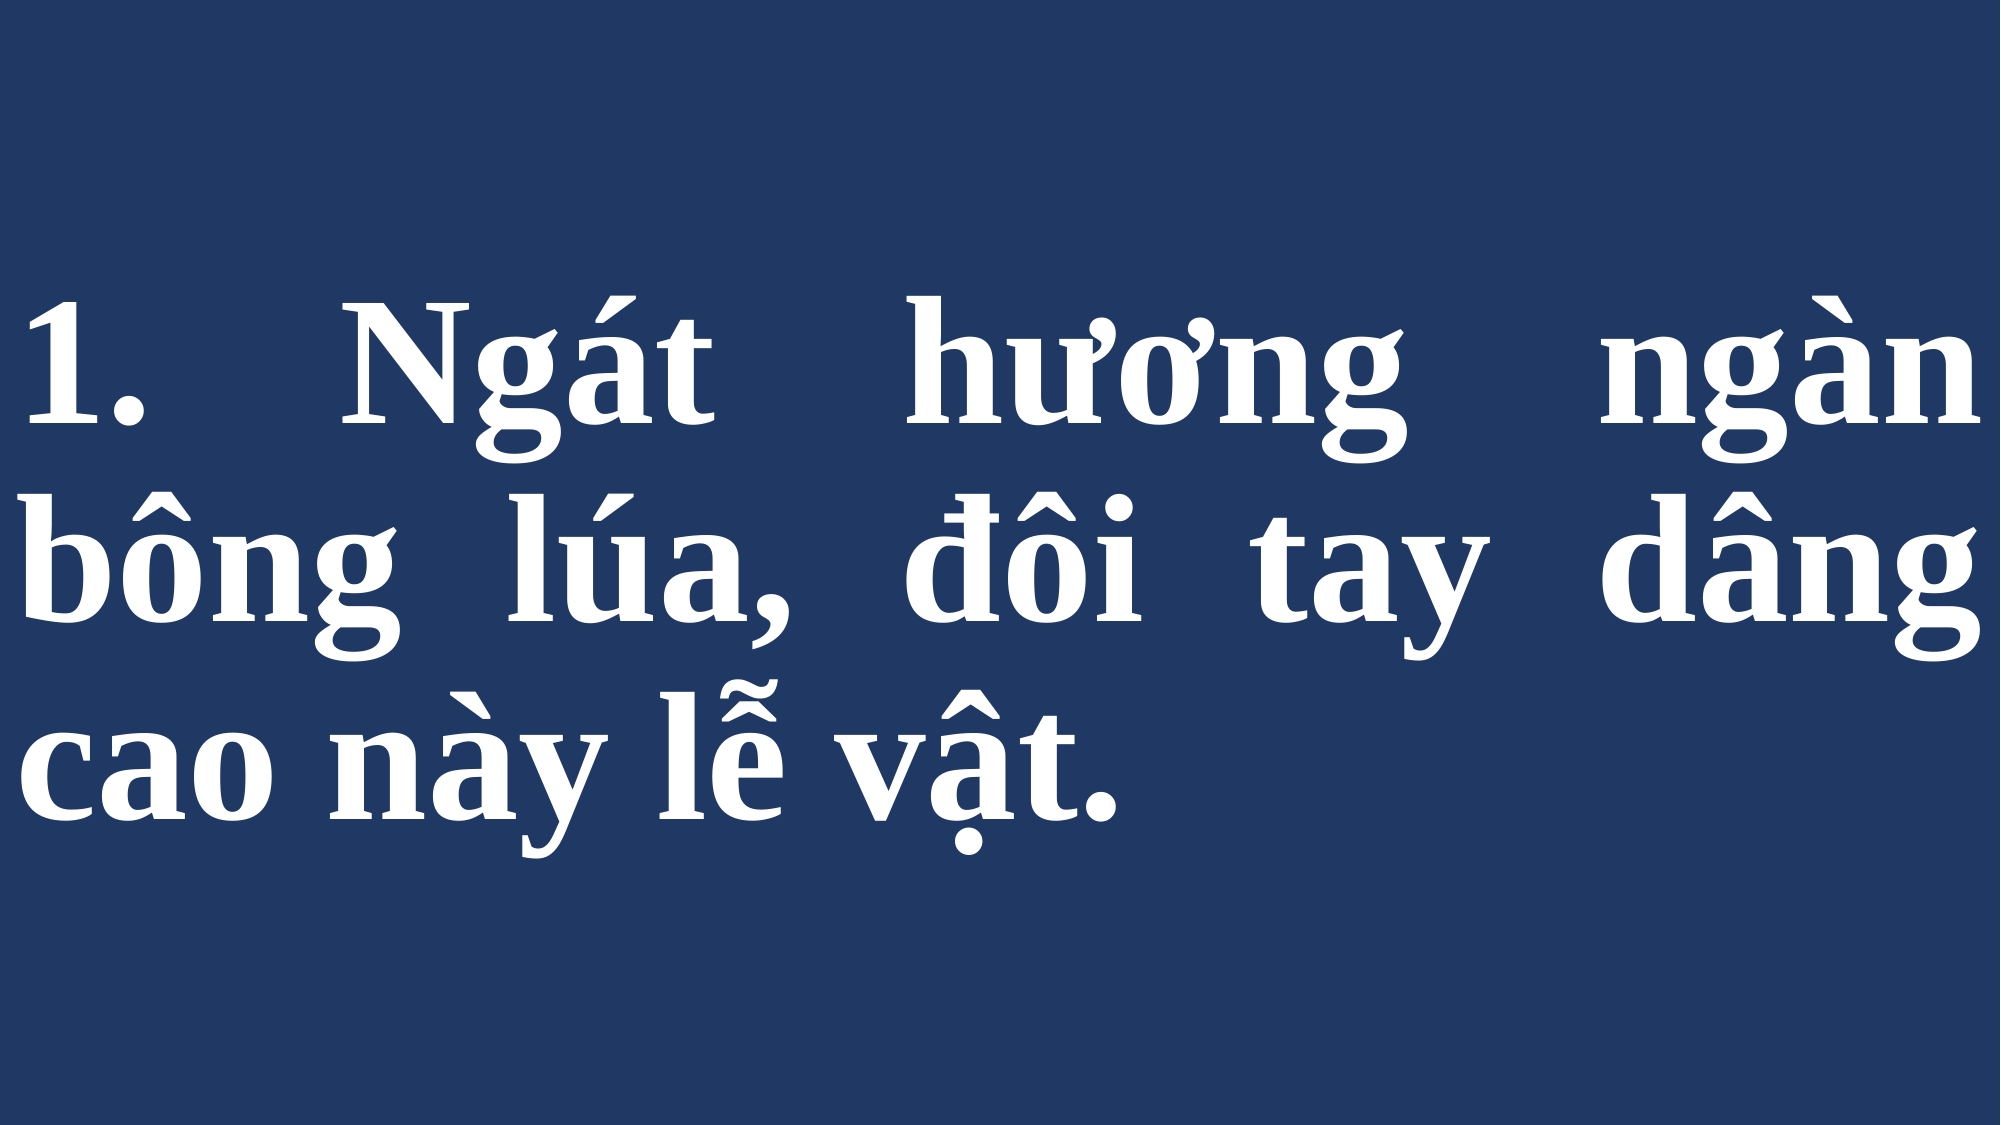

# 1. Ngát hương ngàn bông lúa, đôi tay dâng cao này lễ vật.